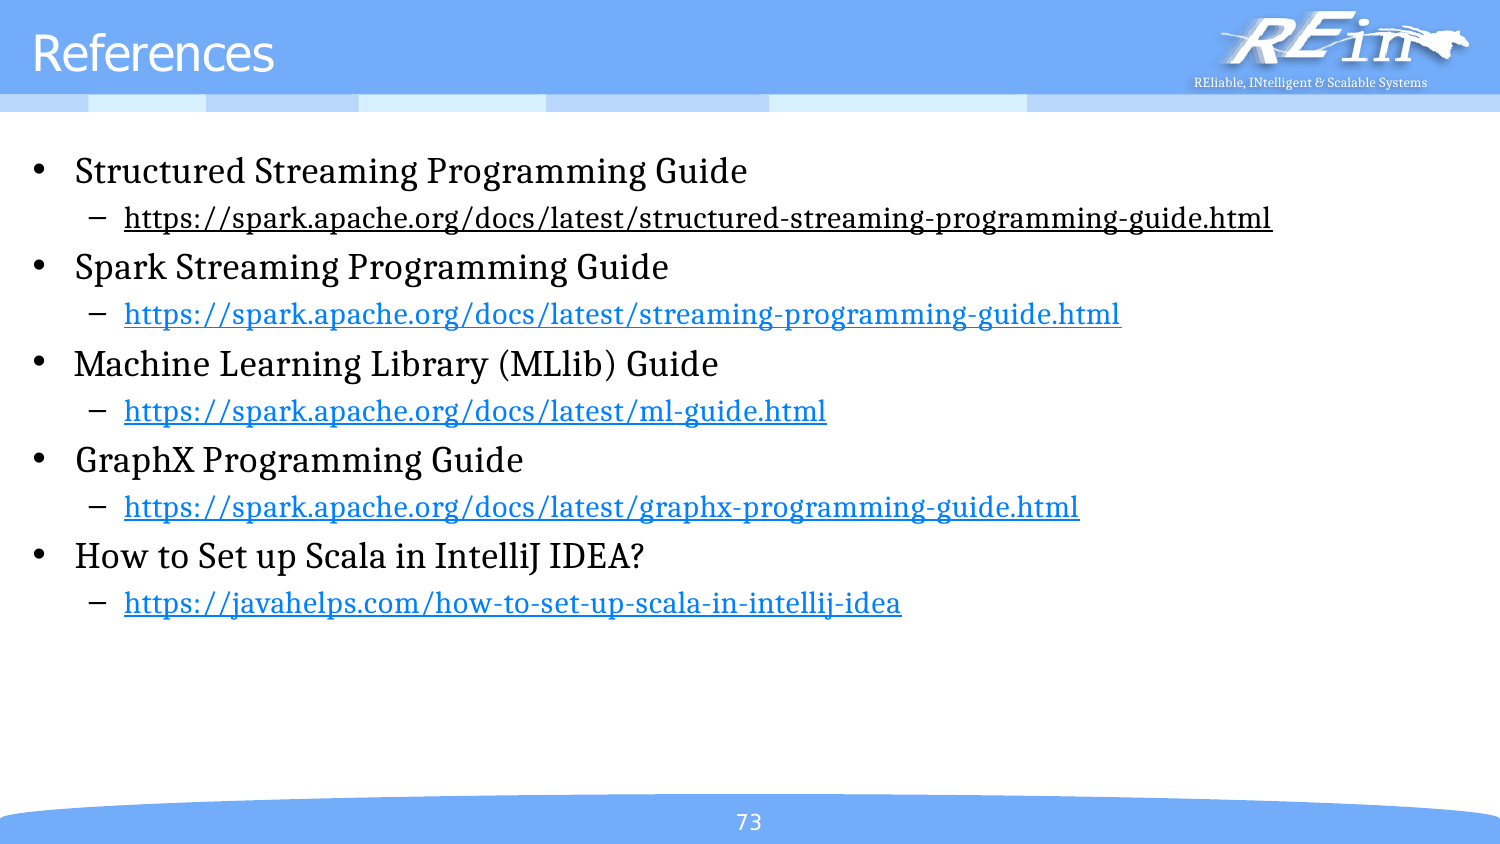

# References
Structured Streaming Programming Guide
https://spark.apache.org/docs/latest/structured-streaming-programming-guide.html
Spark Streaming Programming Guide
https://spark.apache.org/docs/latest/streaming-programming-guide.html
Machine Learning Library (MLlib) Guide
https://spark.apache.org/docs/latest/ml-guide.html
GraphX Programming Guide
https://spark.apache.org/docs/latest/graphx-programming-guide.html
How to Set up Scala in IntelliJ IDEA?
https://javahelps.com/how-to-set-up-scala-in-intellij-idea
73